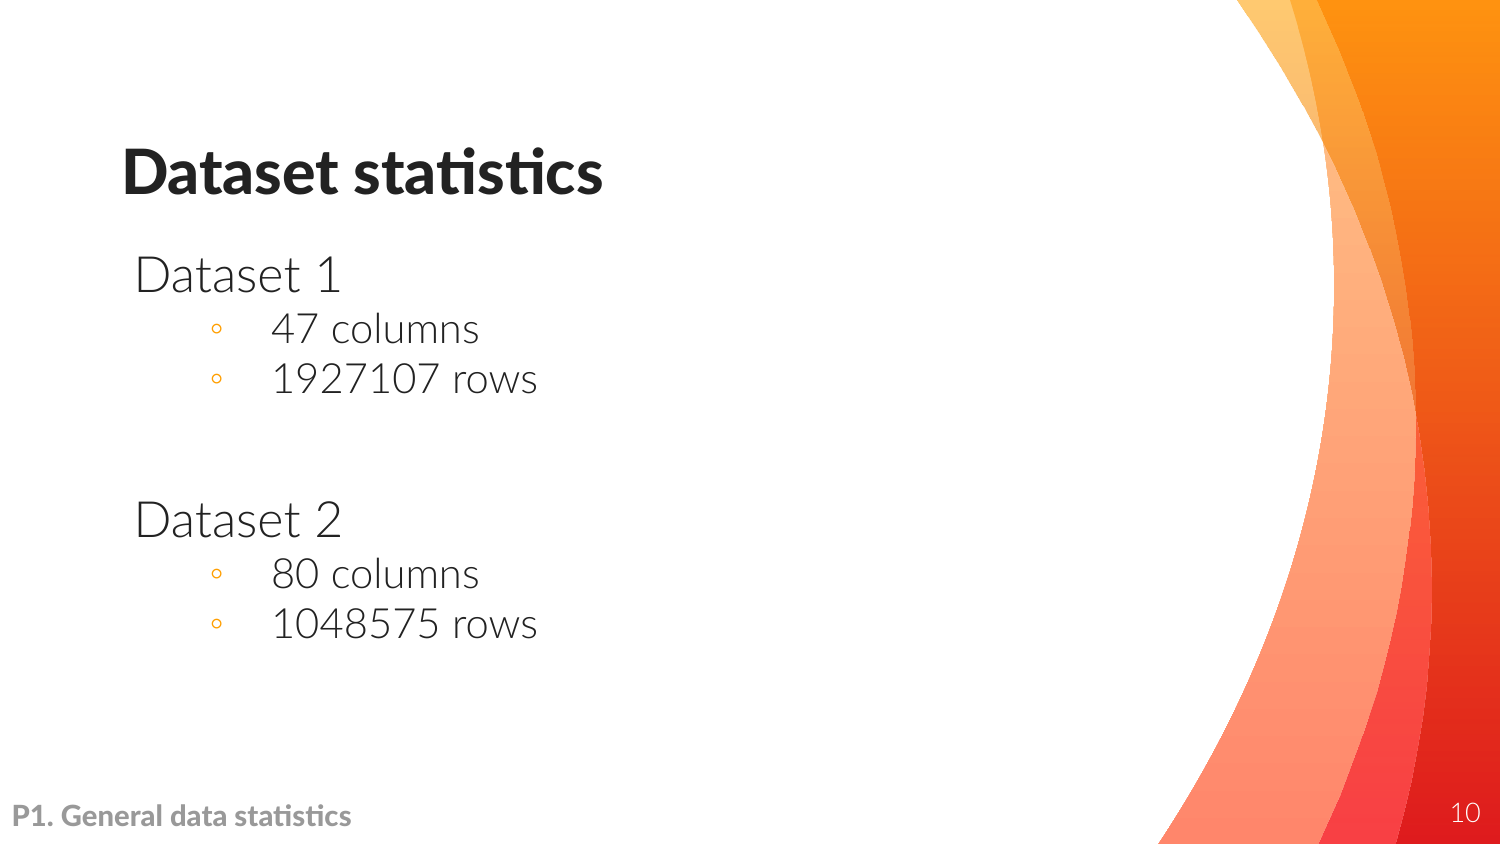

# Dataset statistics
Dataset 1
47 columns
1927107 rows

Dataset 2
80 columns
1048575 rows

P1. General data statistics
10